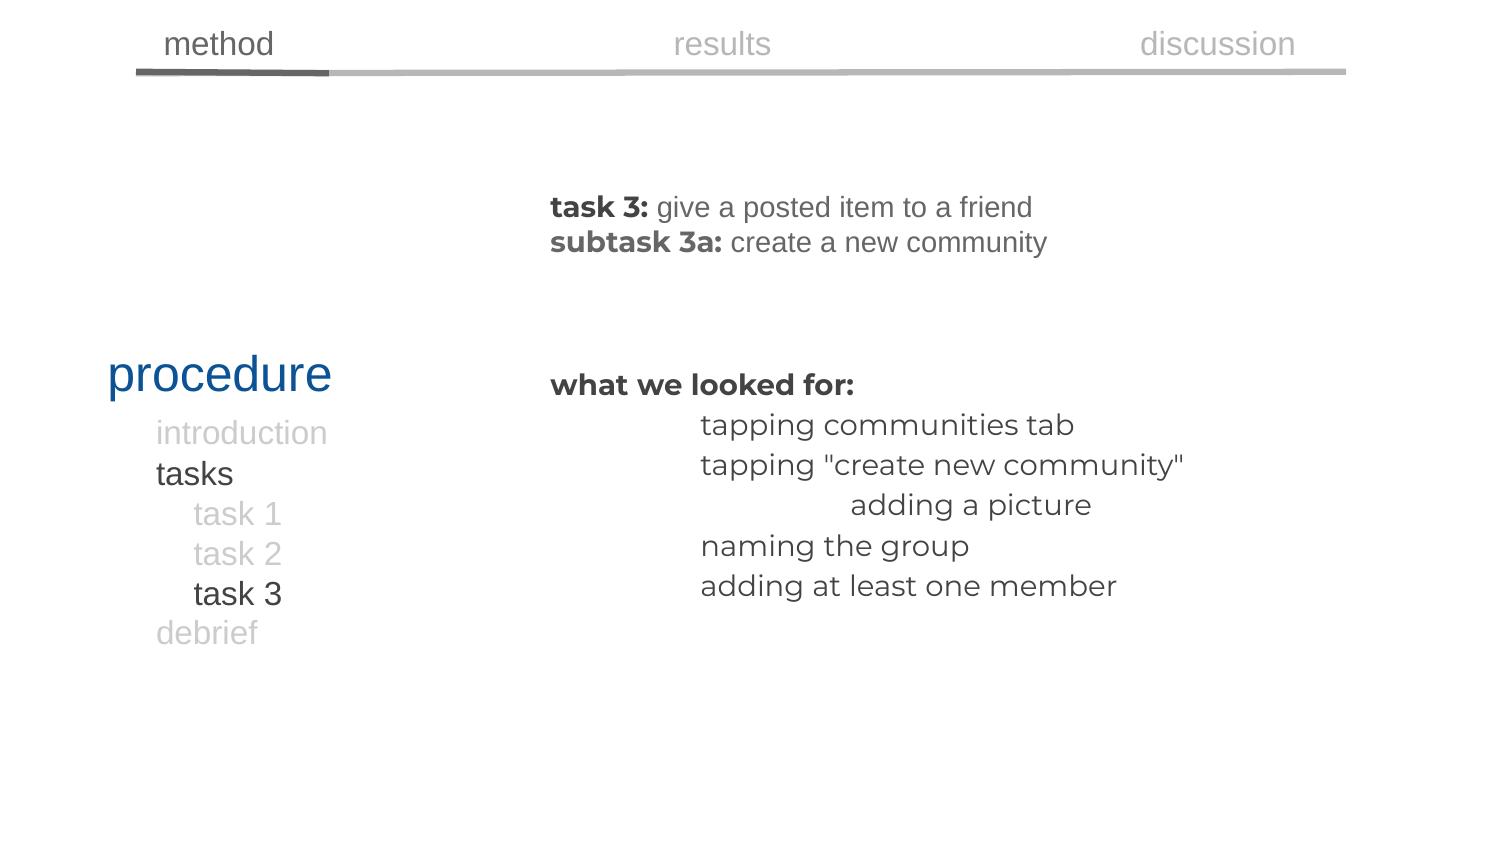

method
results
discussion
task 3: give a posted item to a friend
subtask 3a: create a new community
procedure
what we looked for:
	tapping communities tab
	tapping "create new community"
		adding a picture
naming the group
adding at least one member
introduction
tasks

debrief
task 1
task 2
task 3